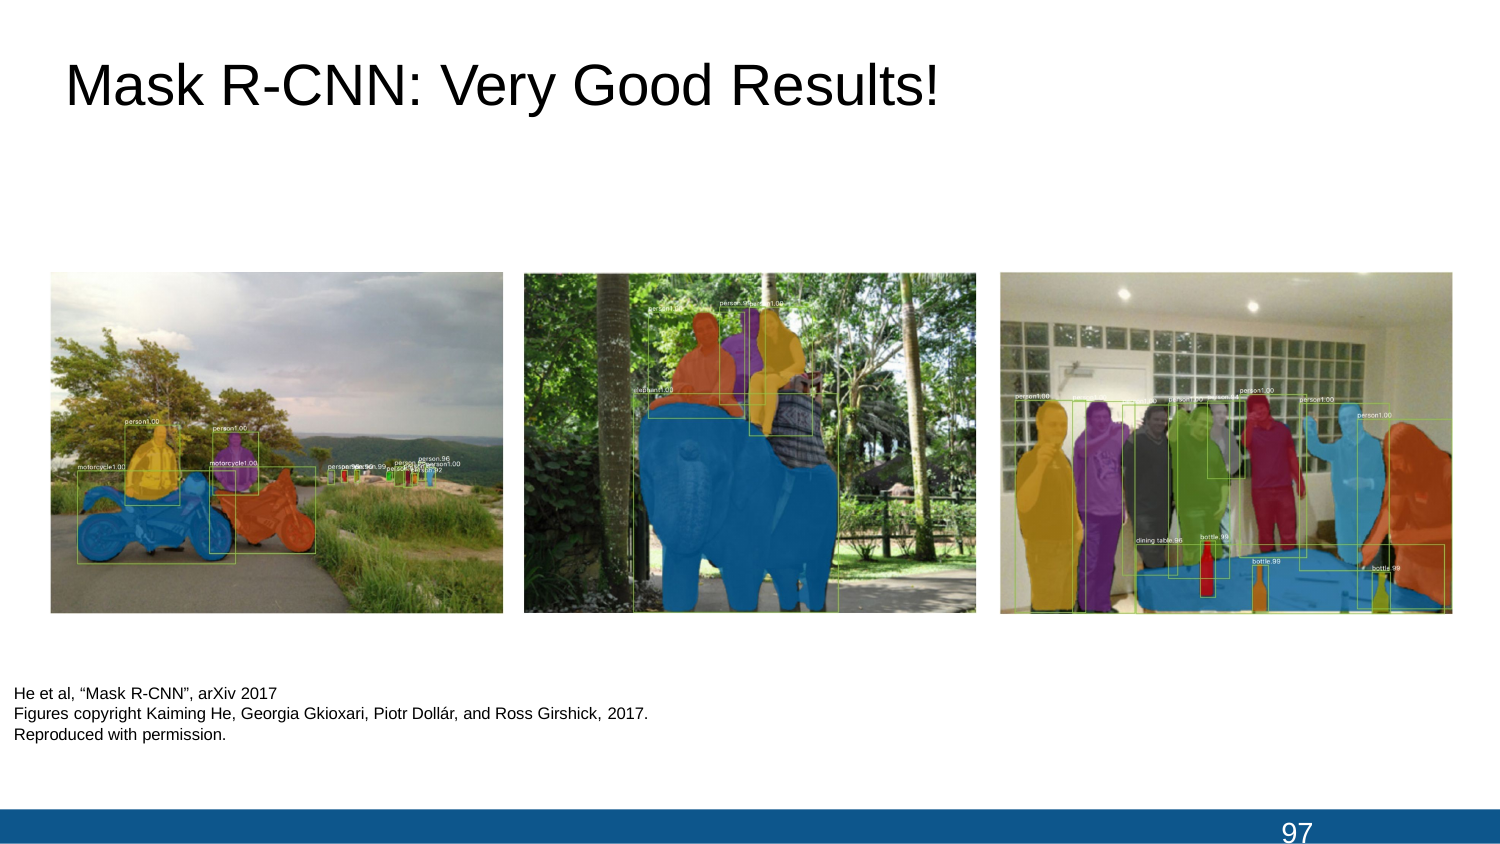

# Mask R-CNN: Very Good Results!

He et al, “Mask R-CNN”, arXiv 2017
Figures copyright Kaiming He, Georgia Gkioxari, Piotr Dollár, and Ross Girshick, 2017.
Reproduced with permission.
97